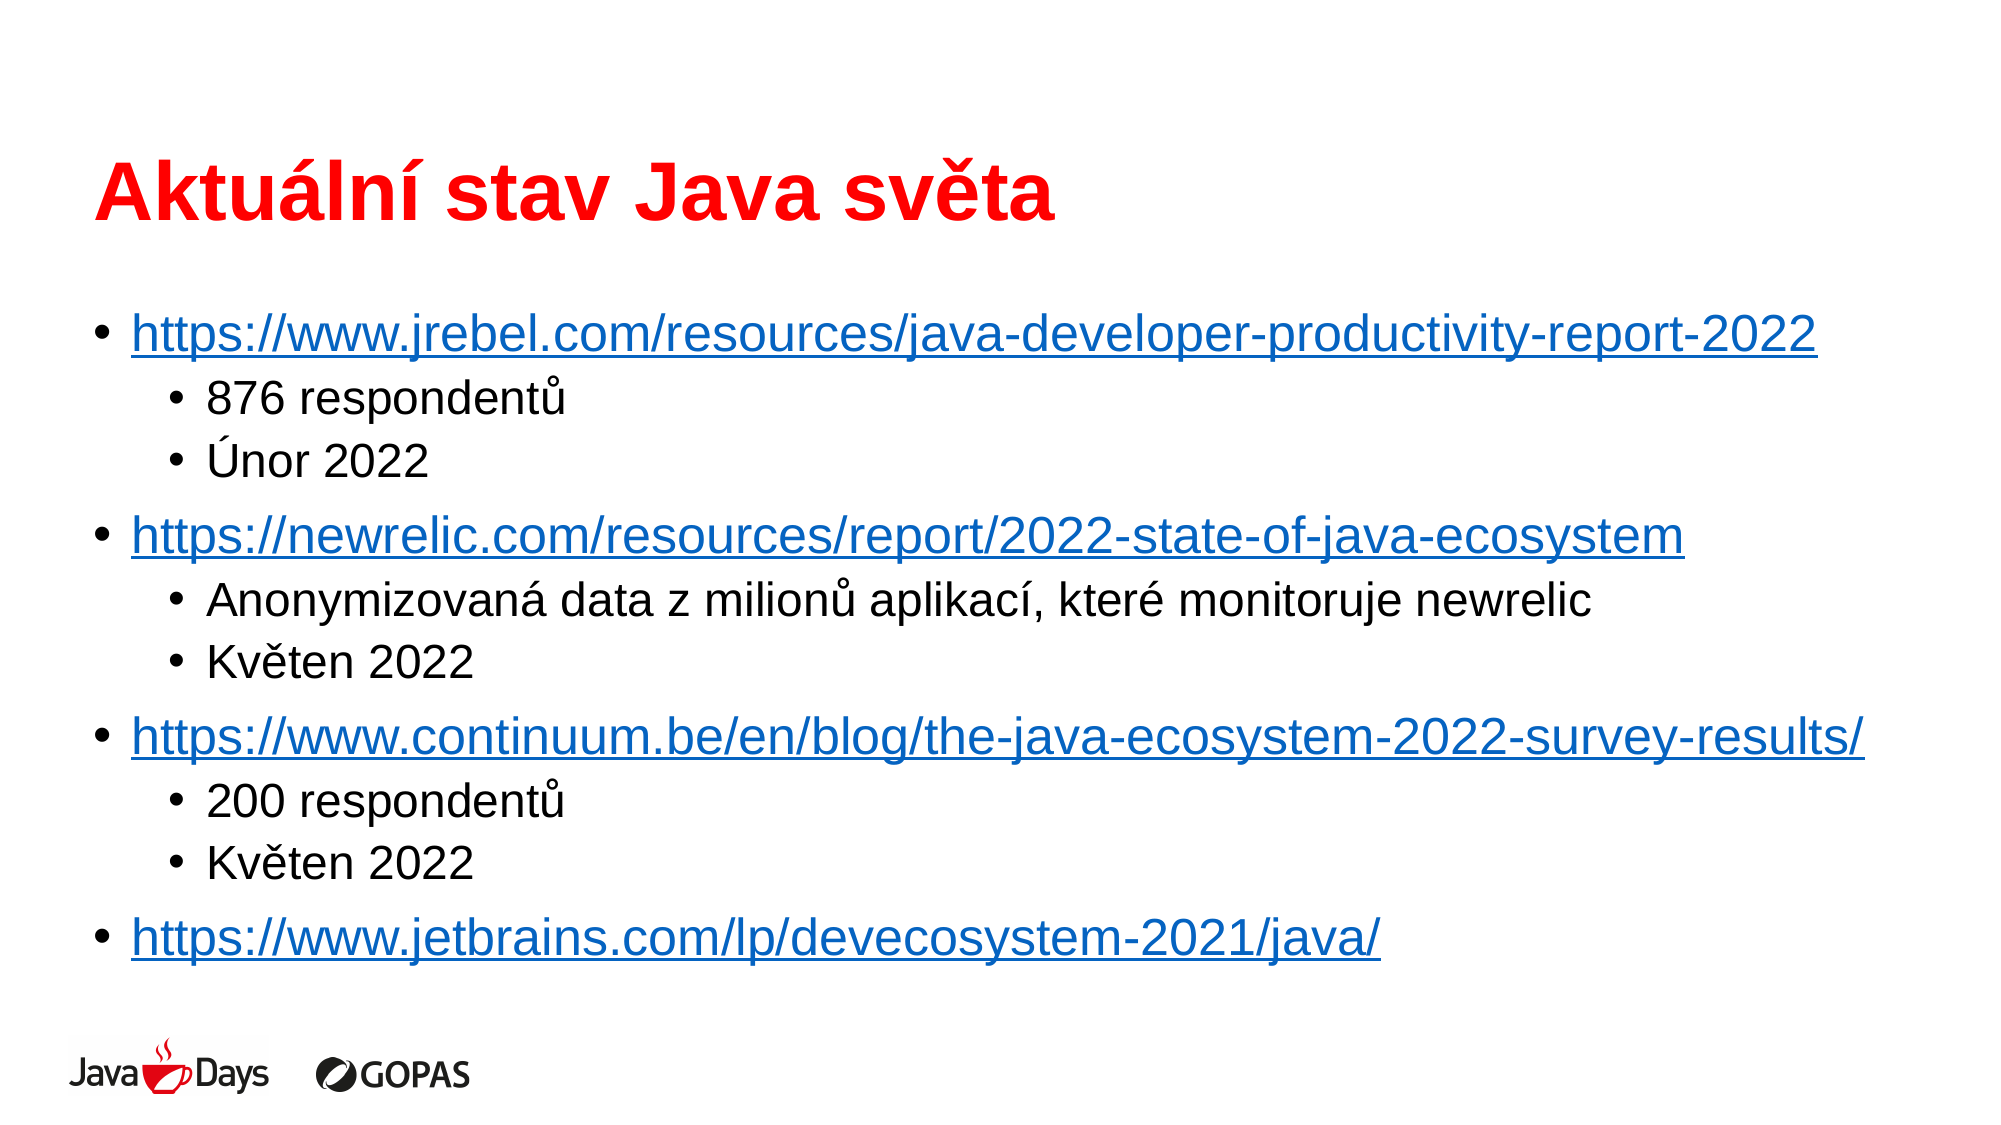

# Aktuální stav Java světa
https://www.jrebel.com/resources/java-developer-productivity-report-2022
876 respondentů
Únor 2022
https://newrelic.com/resources/report/2022-state-of-java-ecosystem
Anonymizovaná data z milionů aplikací, které monitoruje newrelic
Květen 2022
https://www.continuum.be/en/blog/the-java-ecosystem-2022-survey-results/
200 respondentů
Květen 2022
https://www.jetbrains.com/lp/devecosystem-2021/java/